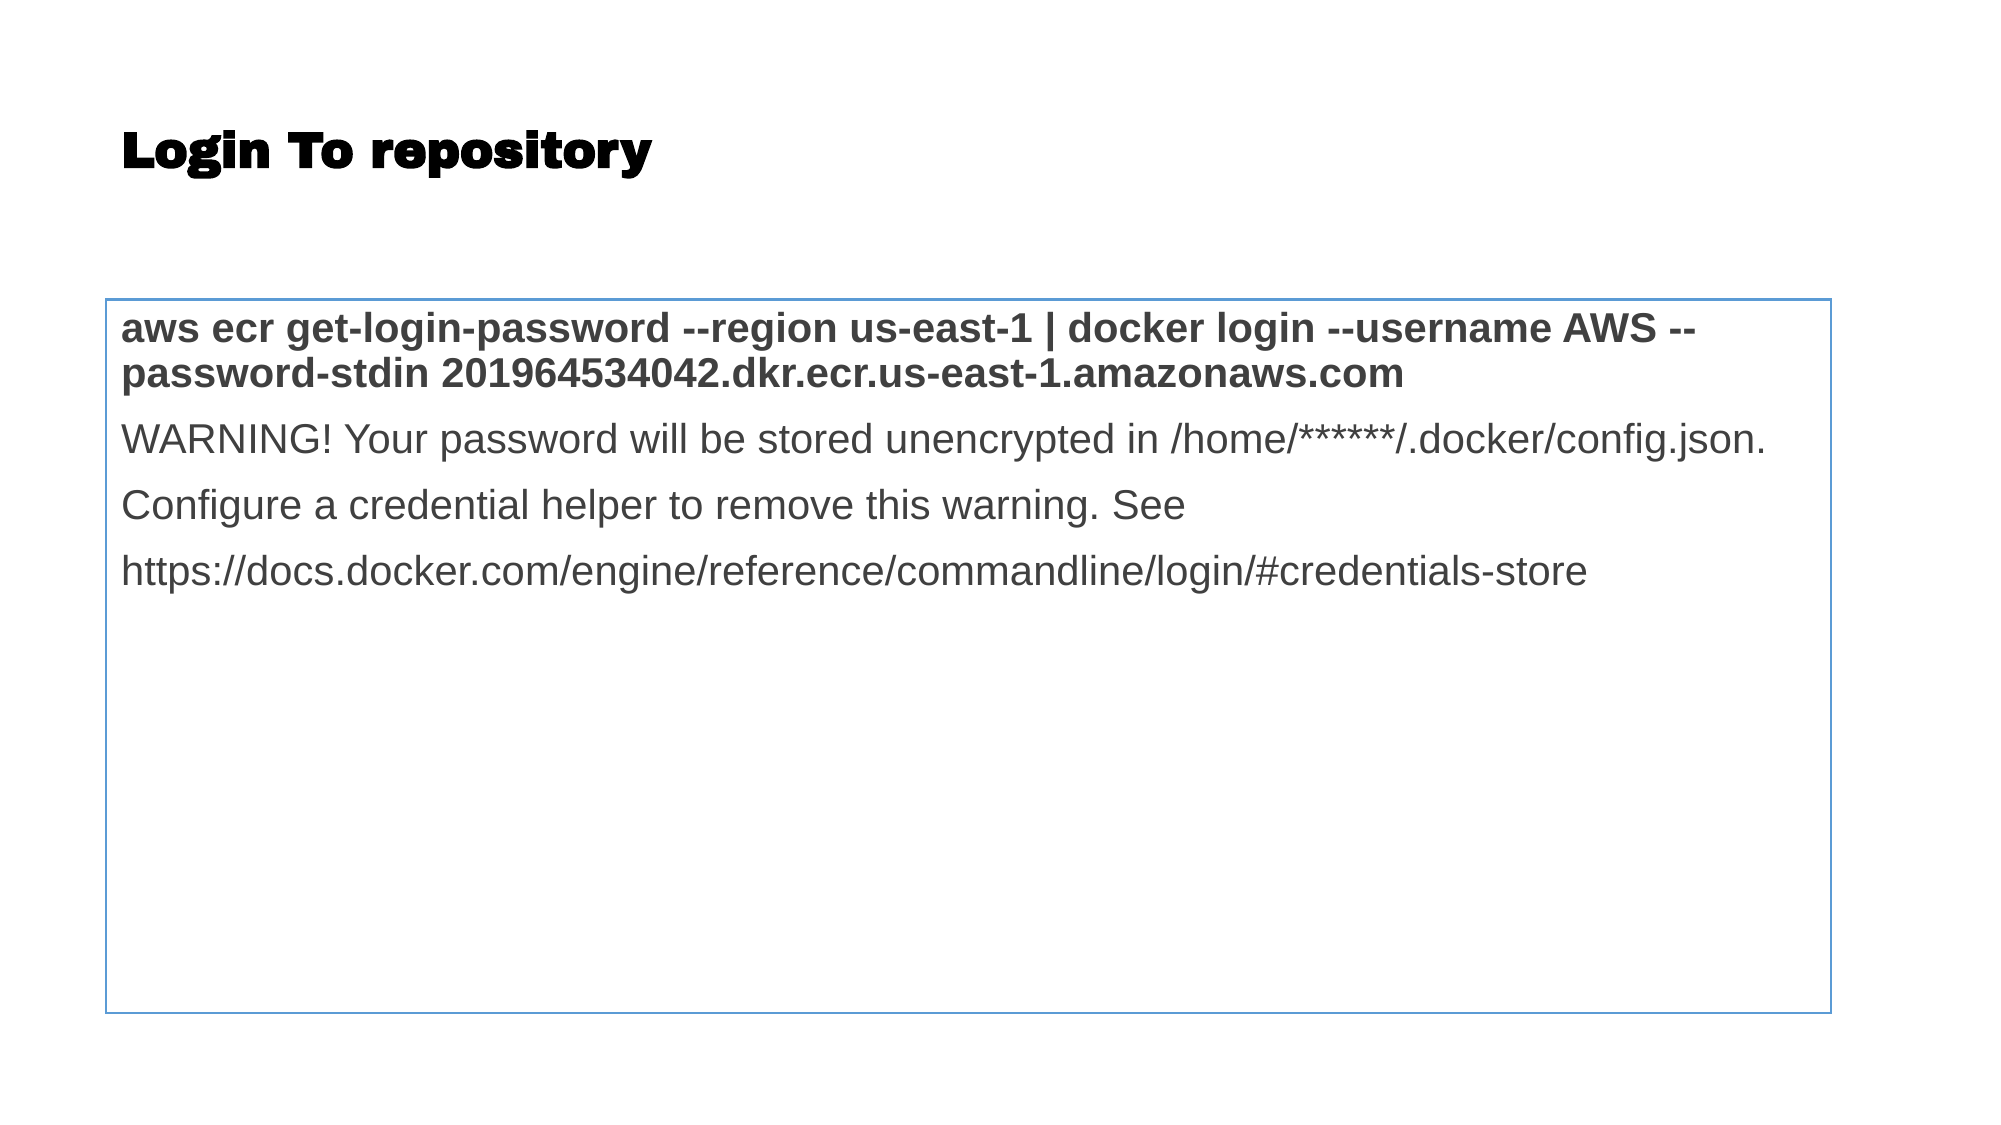

# Login To repository
aws ecr get-login-password --region us-east-1 | docker login --username AWS --password-stdin 201964534042.dkr.ecr.us-east-1.amazonaws.com
WARNING! Your password will be stored unencrypted in /home/******/.docker/config.json.
Configure a credential helper to remove this warning. See
https://docs.docker.com/engine/reference/commandline/login/#credentials-store